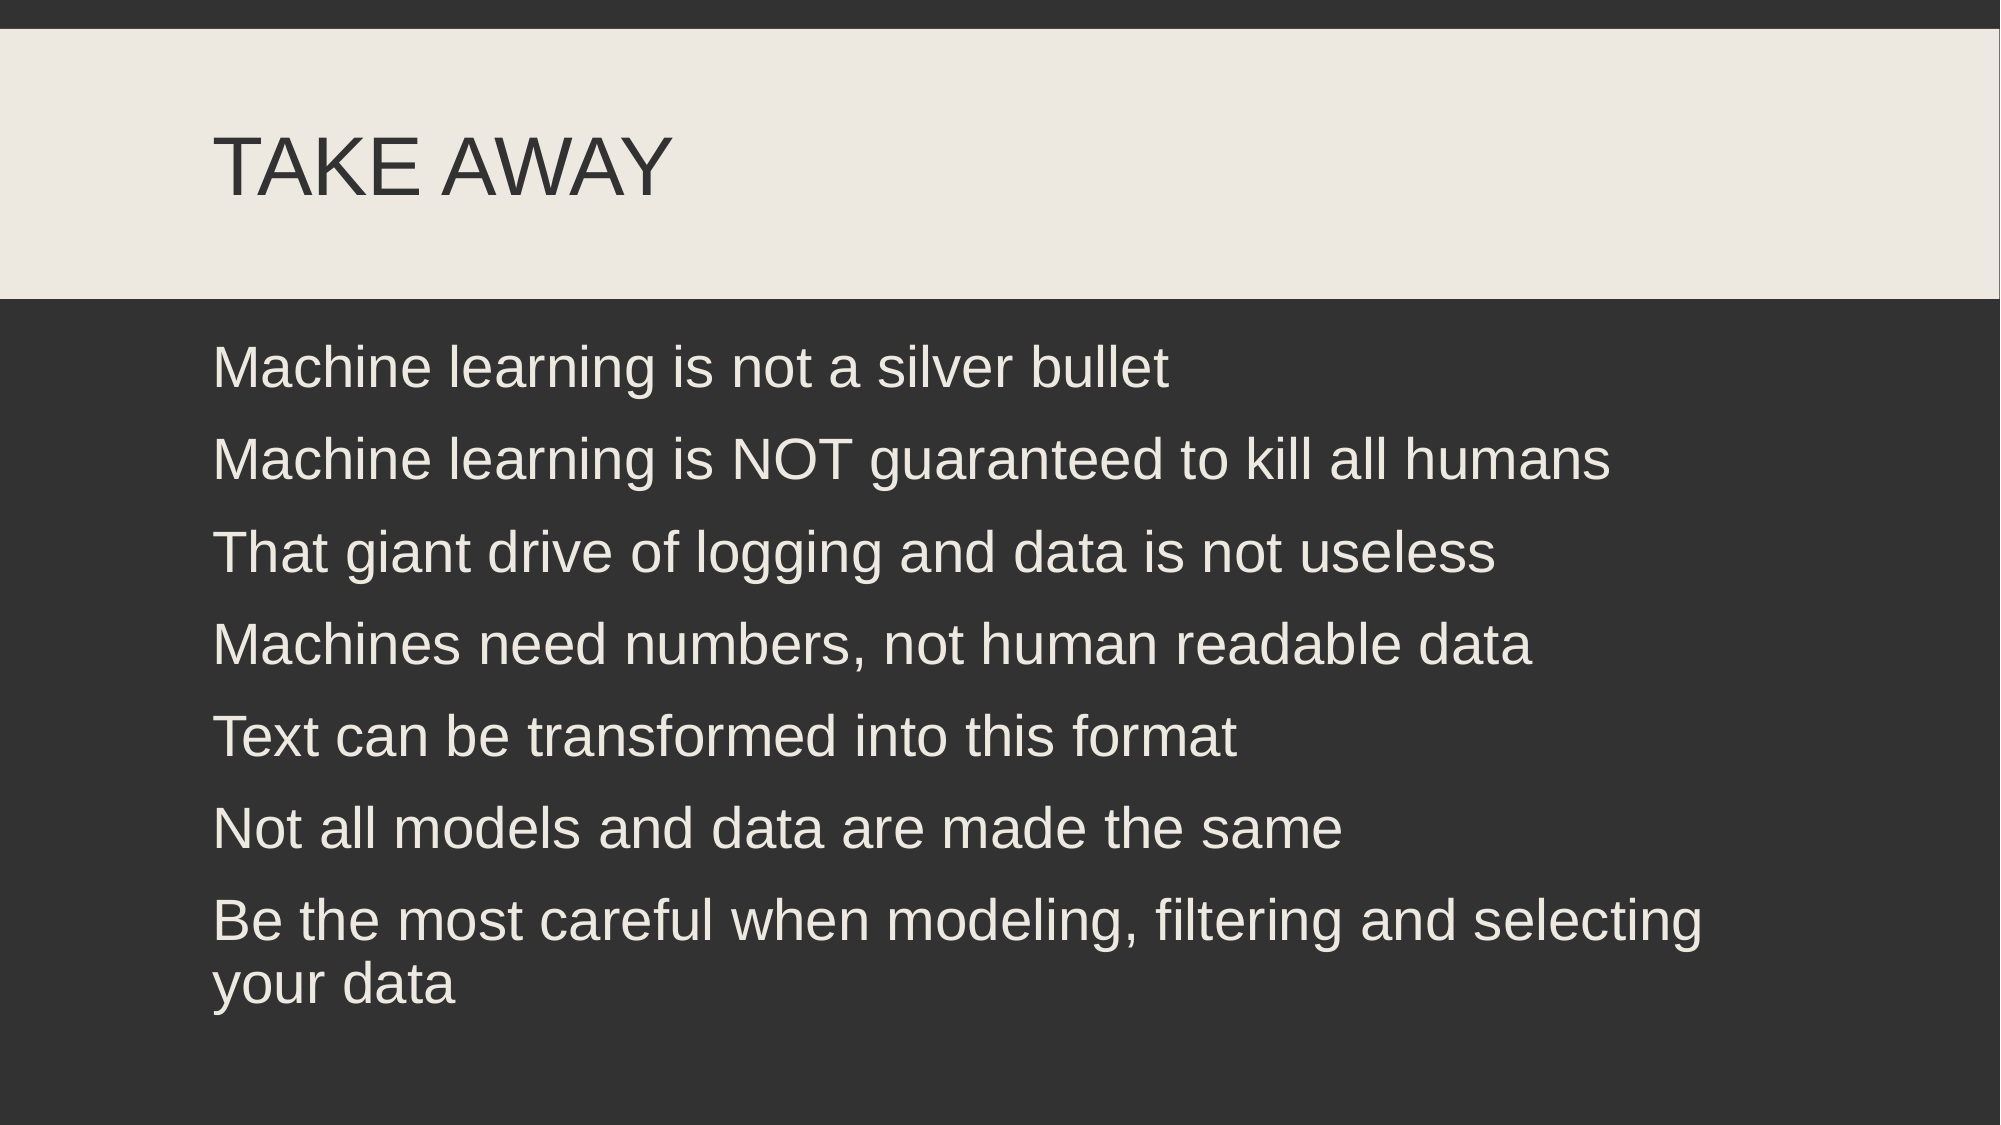

# Take away
Machine learning is not a silver bullet
Machine learning is NOT guaranteed to kill all humans
That giant drive of logging and data is not useless
Machines need numbers, not human readable data
Text can be transformed into this format
Not all models and data are made the same
Be the most careful when modeling, filtering and selecting your data